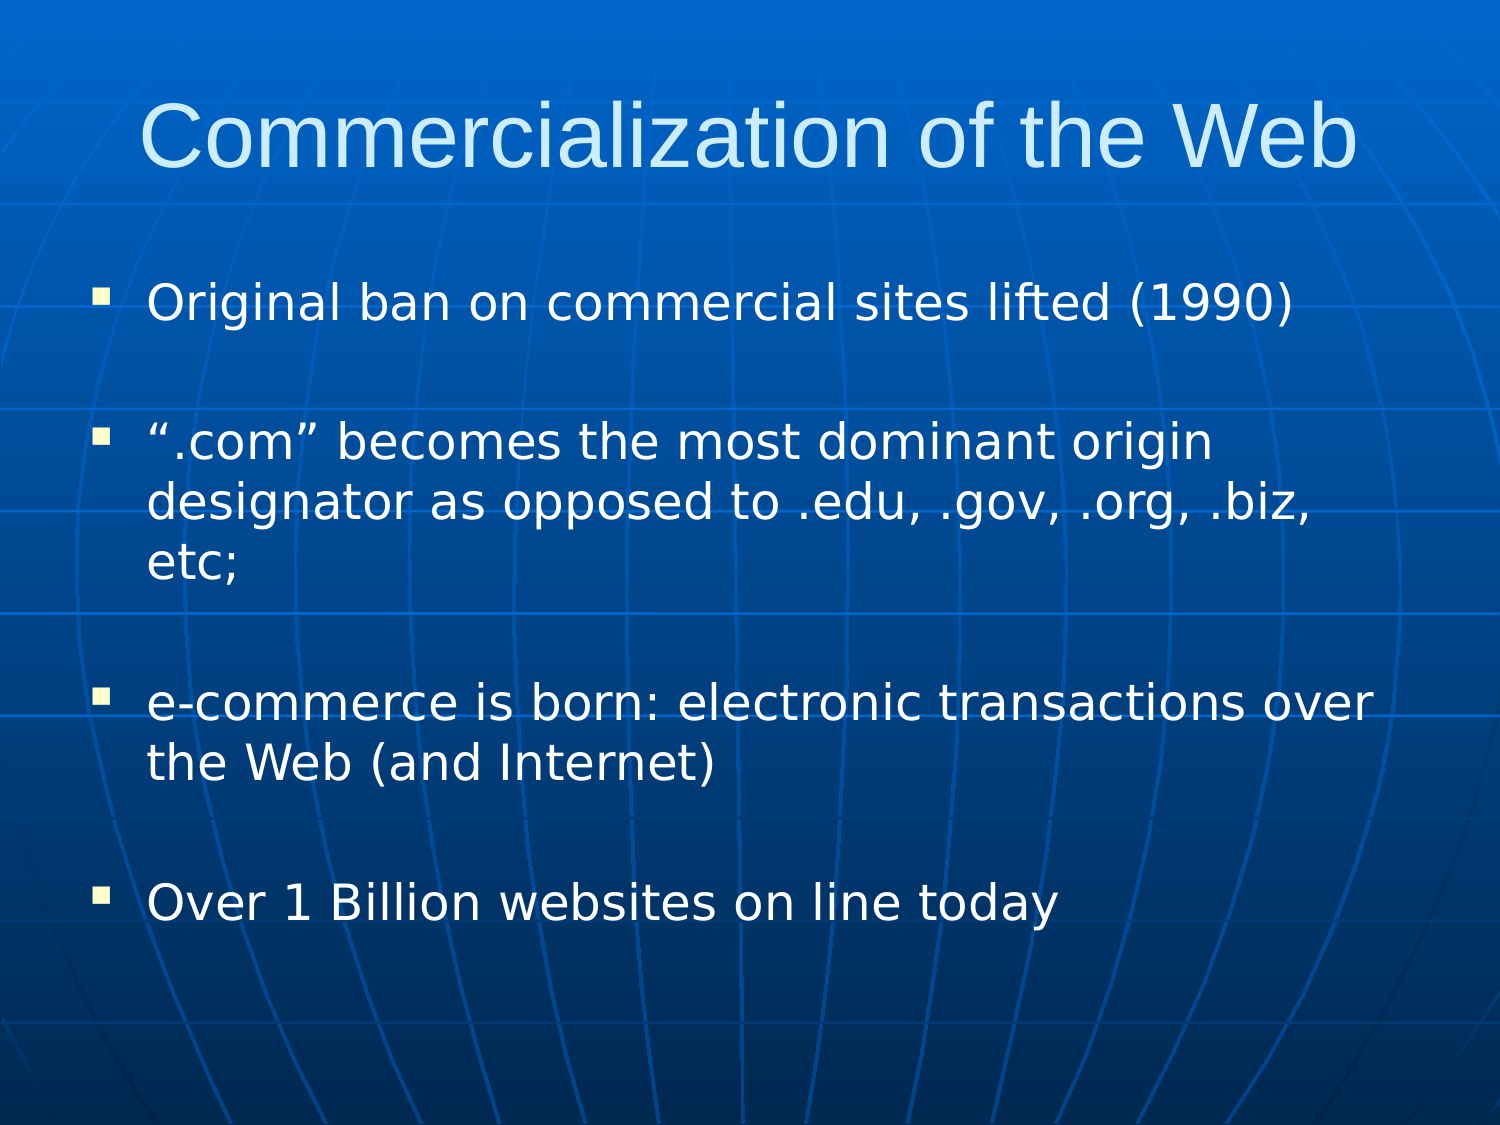

# Commercialization of the Web
Original ban on commercial sites lifted (1990)

“.com” becomes the most dominant origin designator as opposed to .edu, .gov, .org, .biz, etc;

e-commerce is born: electronic transactions over the Web (and Internet)

Over 1 Billion websites on line today